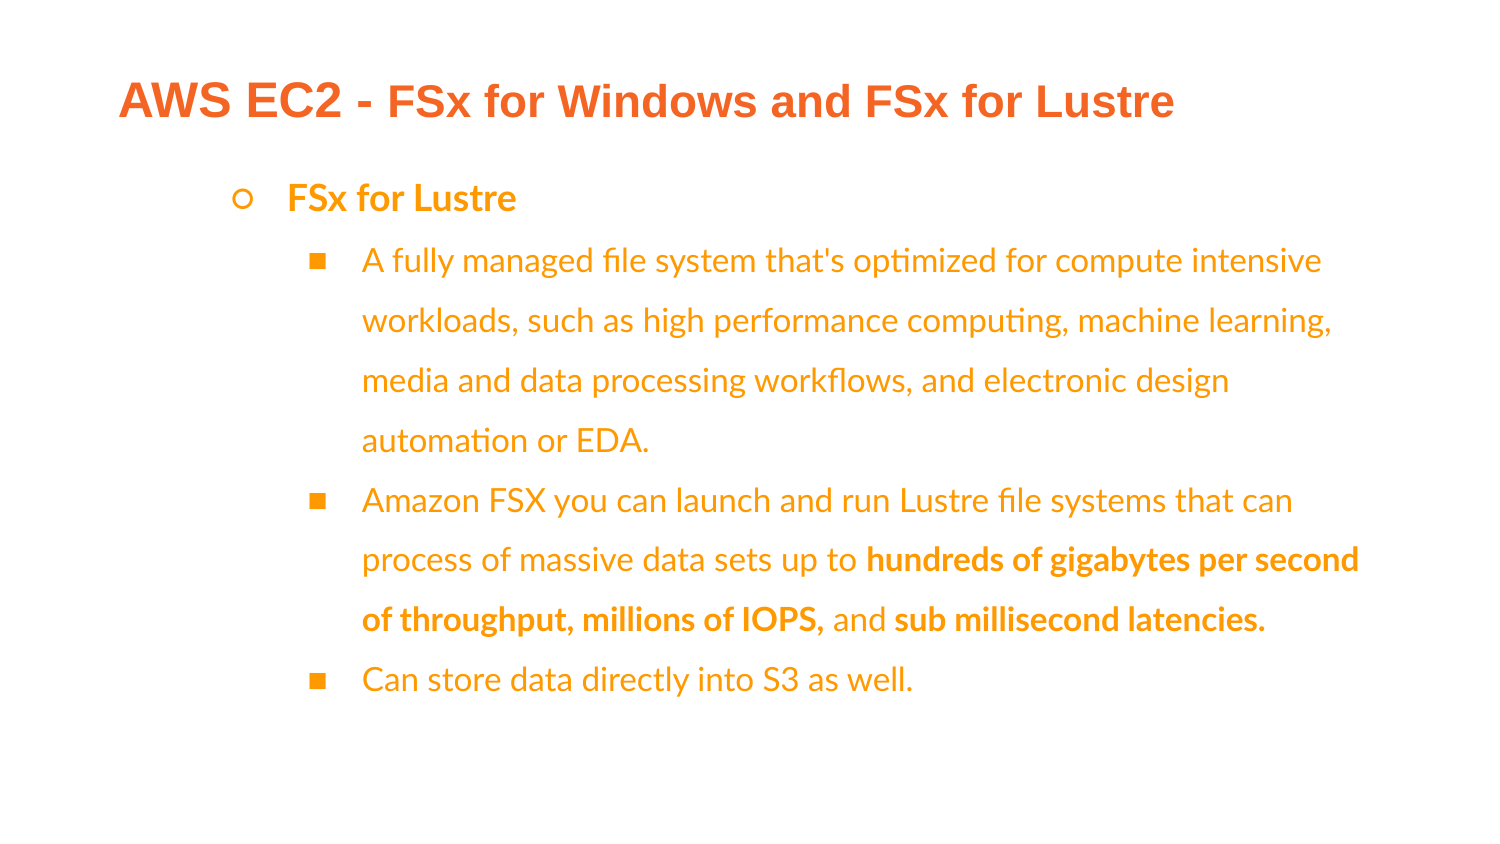

AWS EC2 - FSx for Windows and FSx for Lustre
FSx for Lustre
A fully managed file system that's optimized for compute intensive workloads, such as high performance computing, machine learning, media and data processing workflows, and electronic design automation or EDA.
Amazon FSX you can launch and run Lustre file systems that can process of massive data sets up to hundreds of gigabytes per second of throughput, millions of IOPS, and sub millisecond latencies.
Can store data directly into S3 as well.